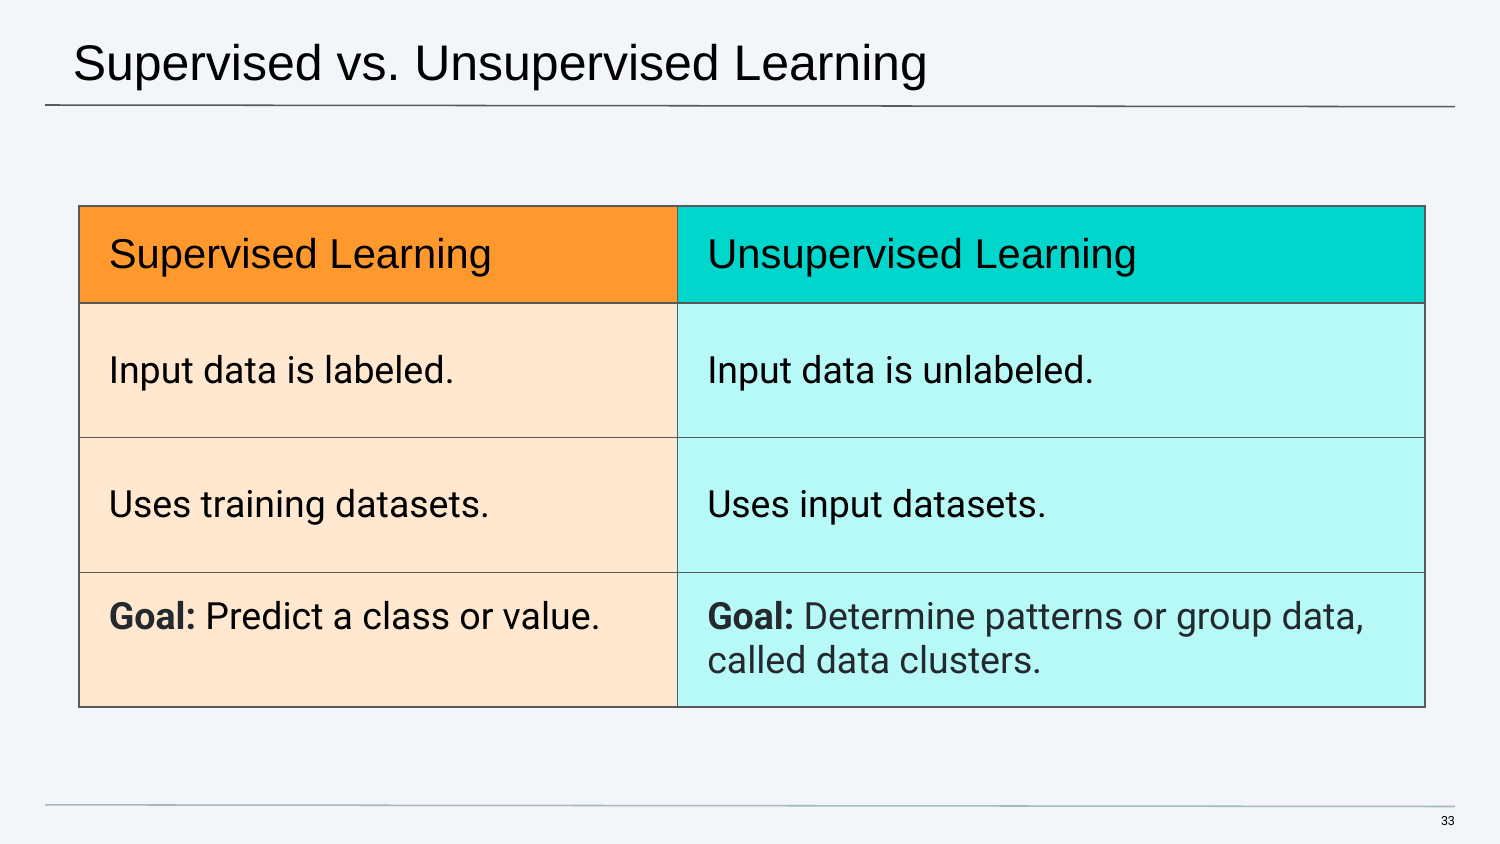

# Supervised vs. Unsupervised Learning
| Supervised Learning | Unsupervised Learning |
| --- | --- |
| Input data is labeled. | Input data is unlabeled. |
| Uses training datasets. | Uses input datasets. |
| Goal: Predict a class or value. | Goal: Determine patterns or group data, called data clusters. |

33